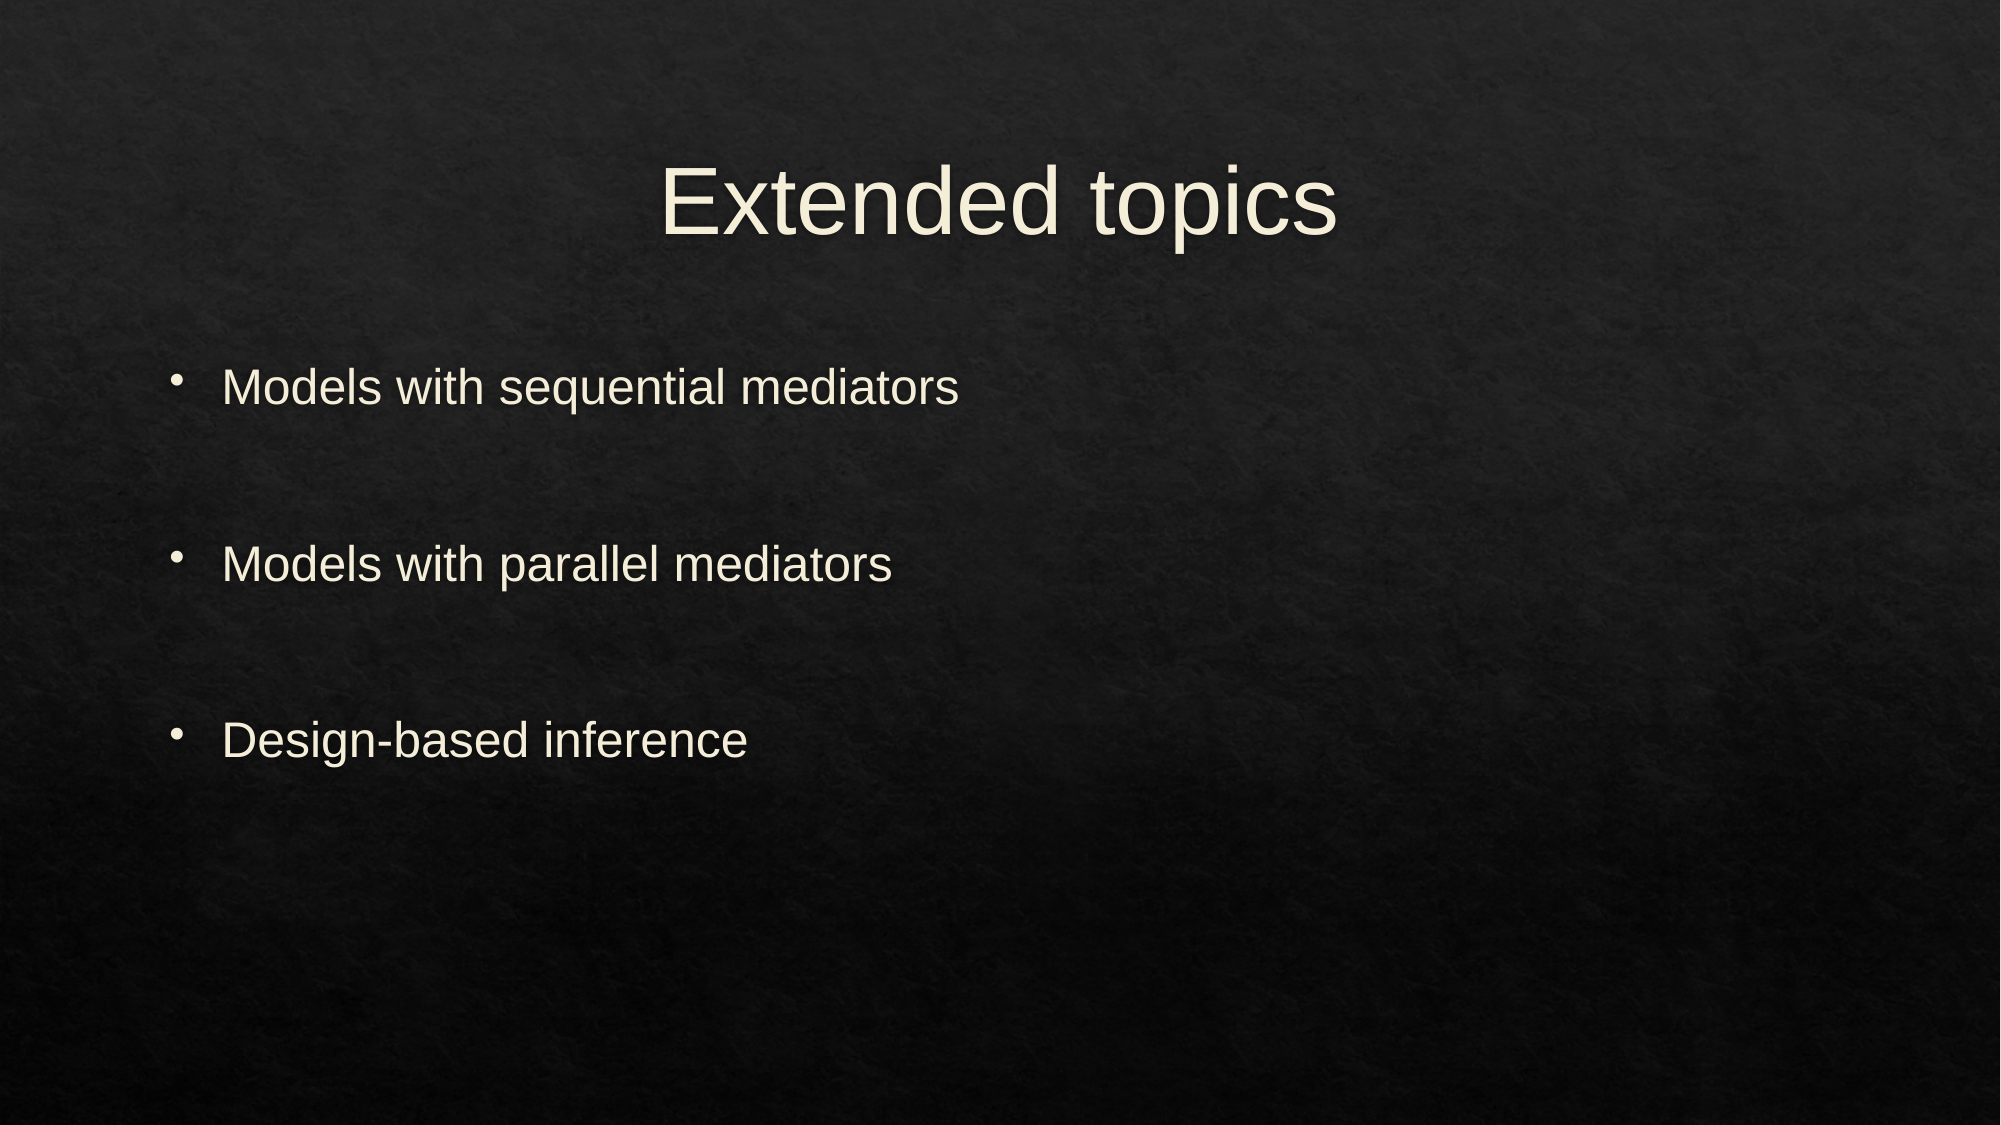

# Extended topics
Models with sequential mediators

Models with parallel mediators

Design-based inference